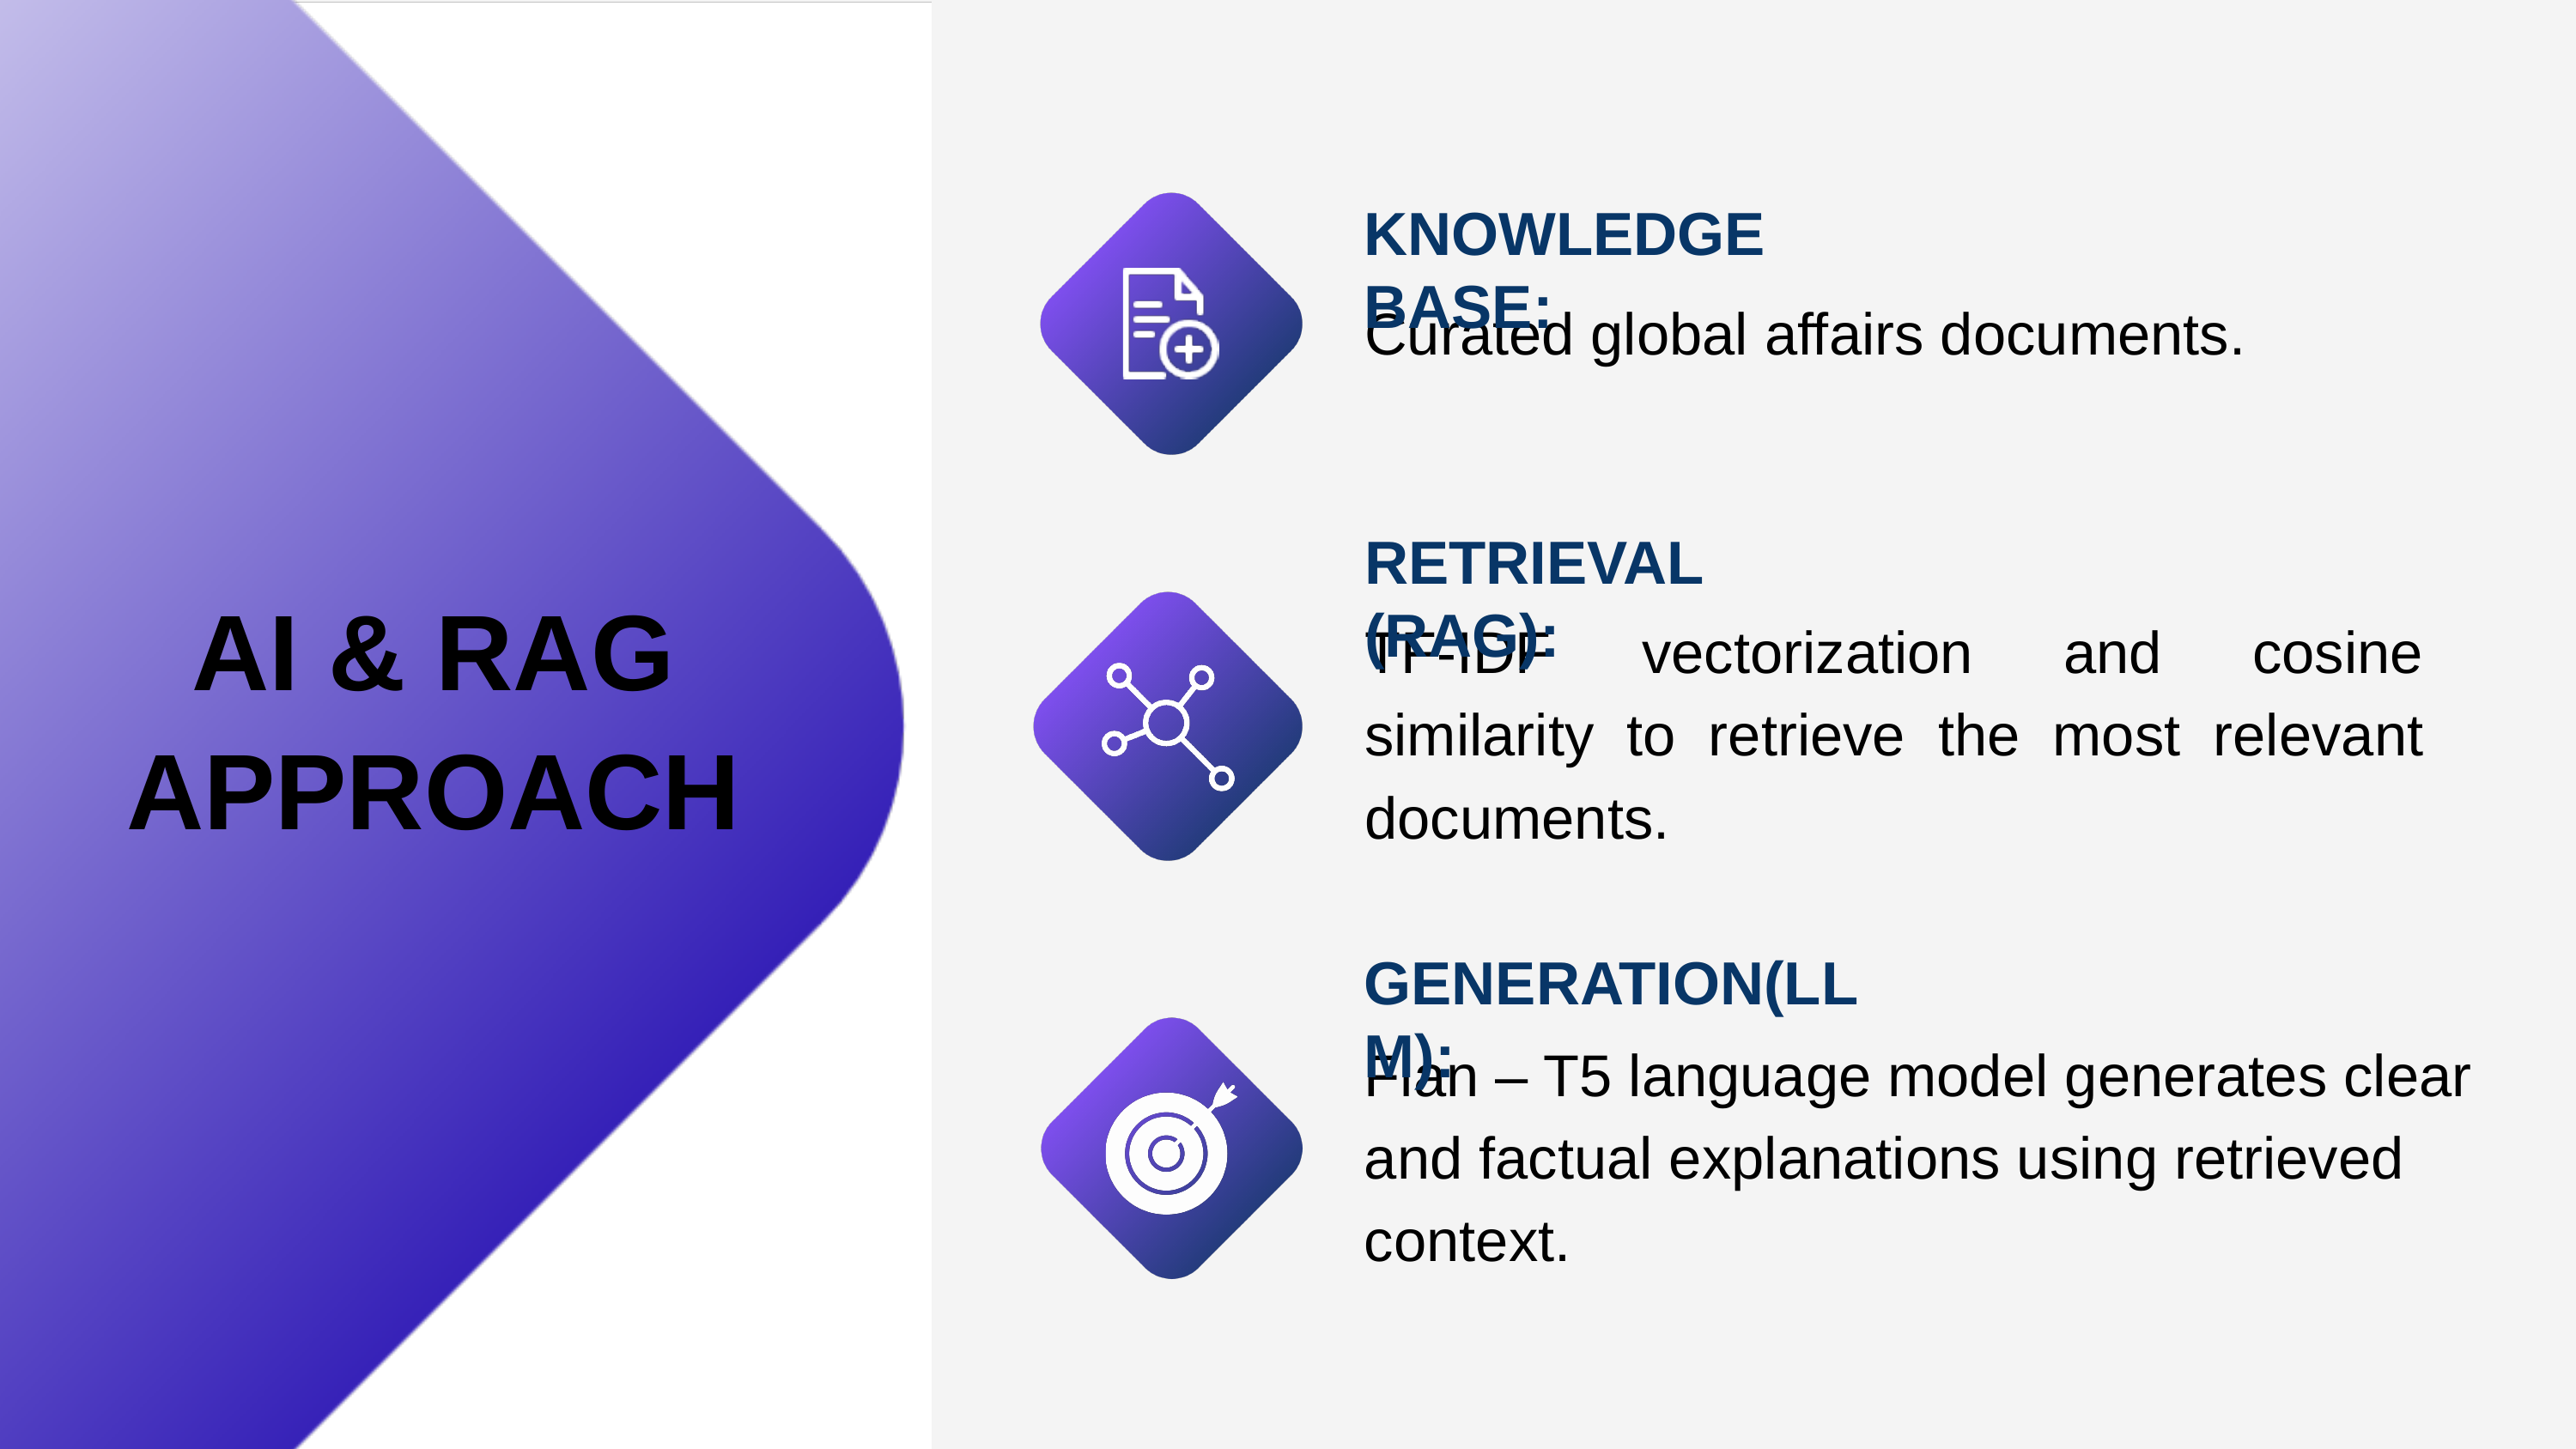

KNOWLEDGE BASE:

Curated global affairs documents.
RETRIEVAL (RAG):
AI & RAG APPROACH

TF-IDF vectorization and cosine similarity to retrieve the most relevant documents.

GENERATION(LLM):

Flan – T5 language model generates clear and factual explanations using retrieved context.